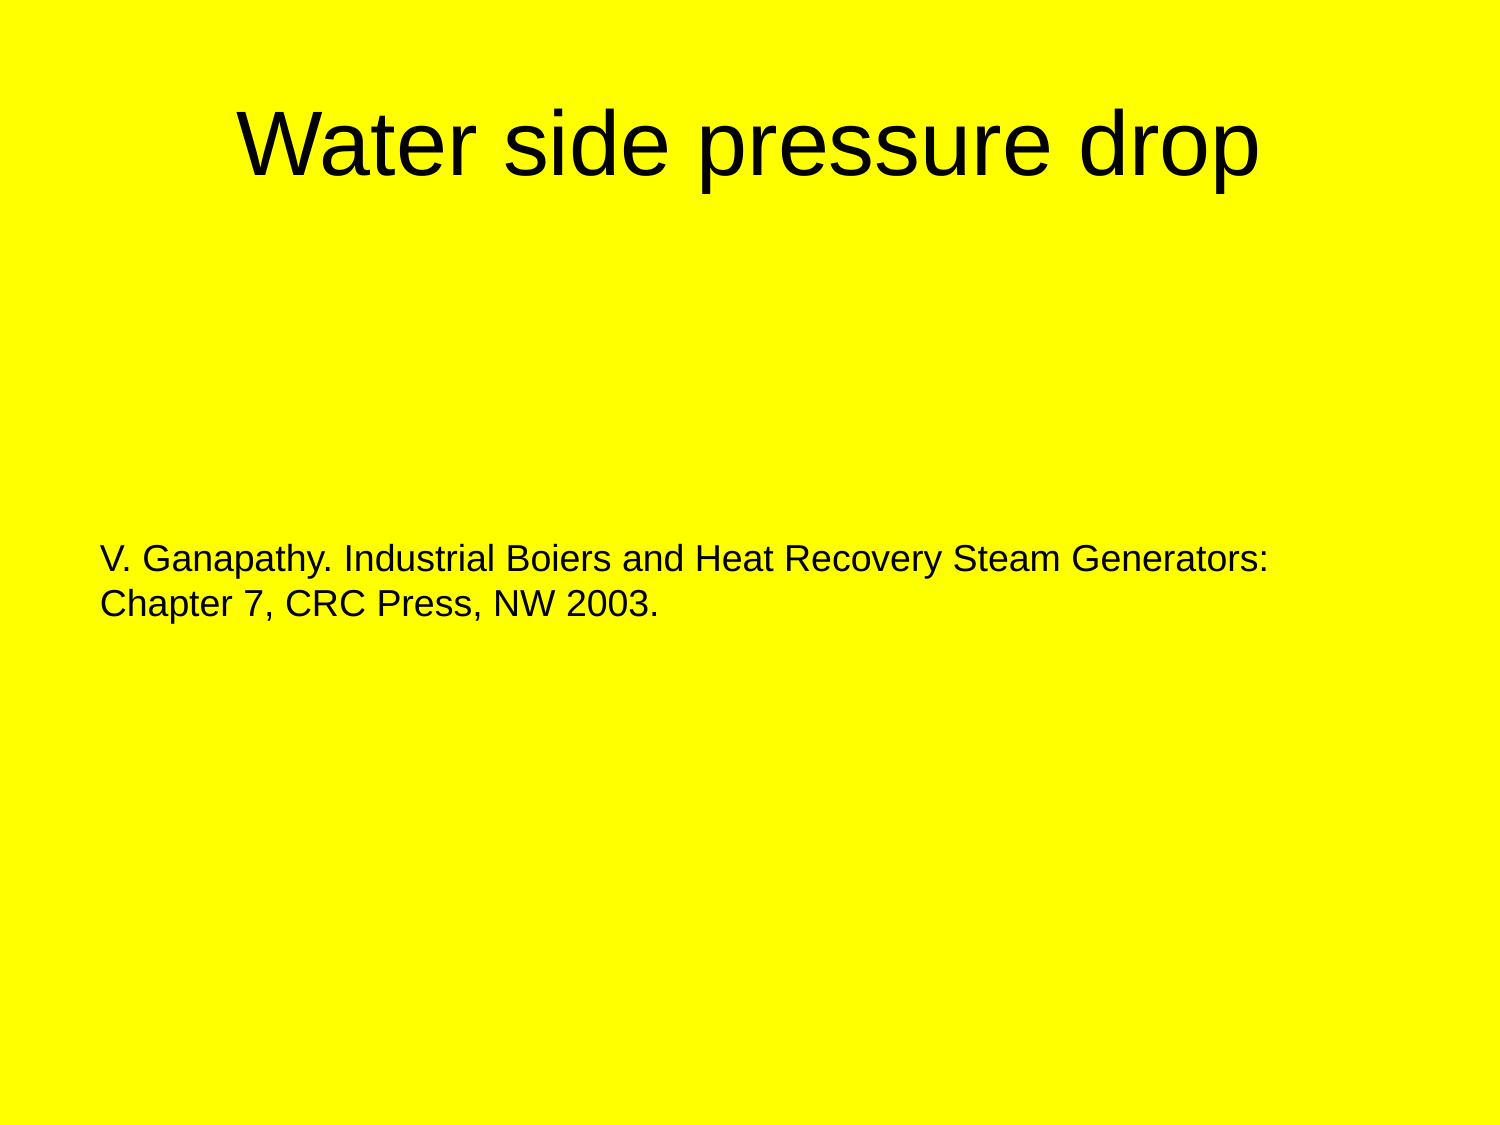

# Water side pressure drop
V. Ganapathy. Industrial Boiers and Heat Recovery Steam Generators:
Chapter 7, CRC Press, NW 2003.